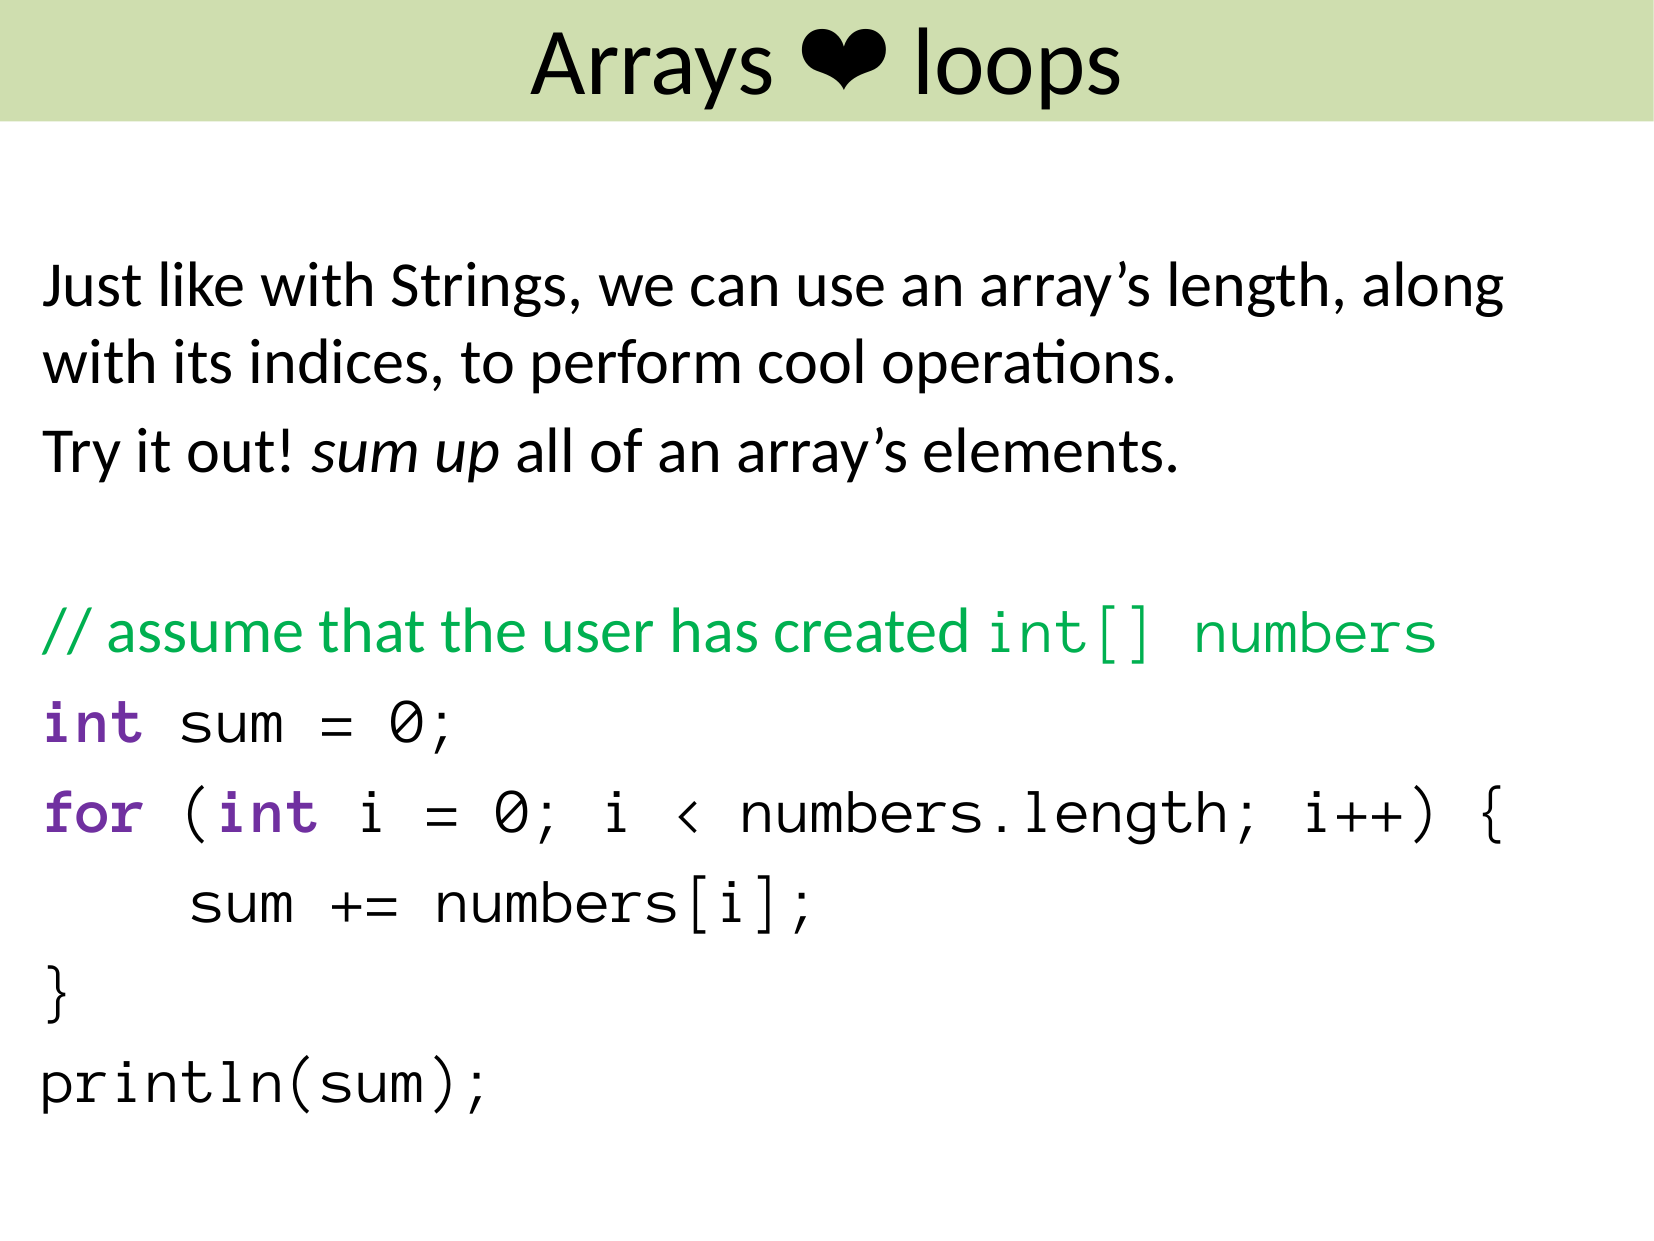

#
Arrays ❤️ loops
Just like with Strings, we can use an array’s length, along with its indices, to perform cool operations.
Try it out! sum up all of an array’s elements.

// assume that the user has created int[] numbers
int sum = 0;
for (int i = 0; i < numbers.length; i++) {
	sum += numbers[i];
}
println(sum);